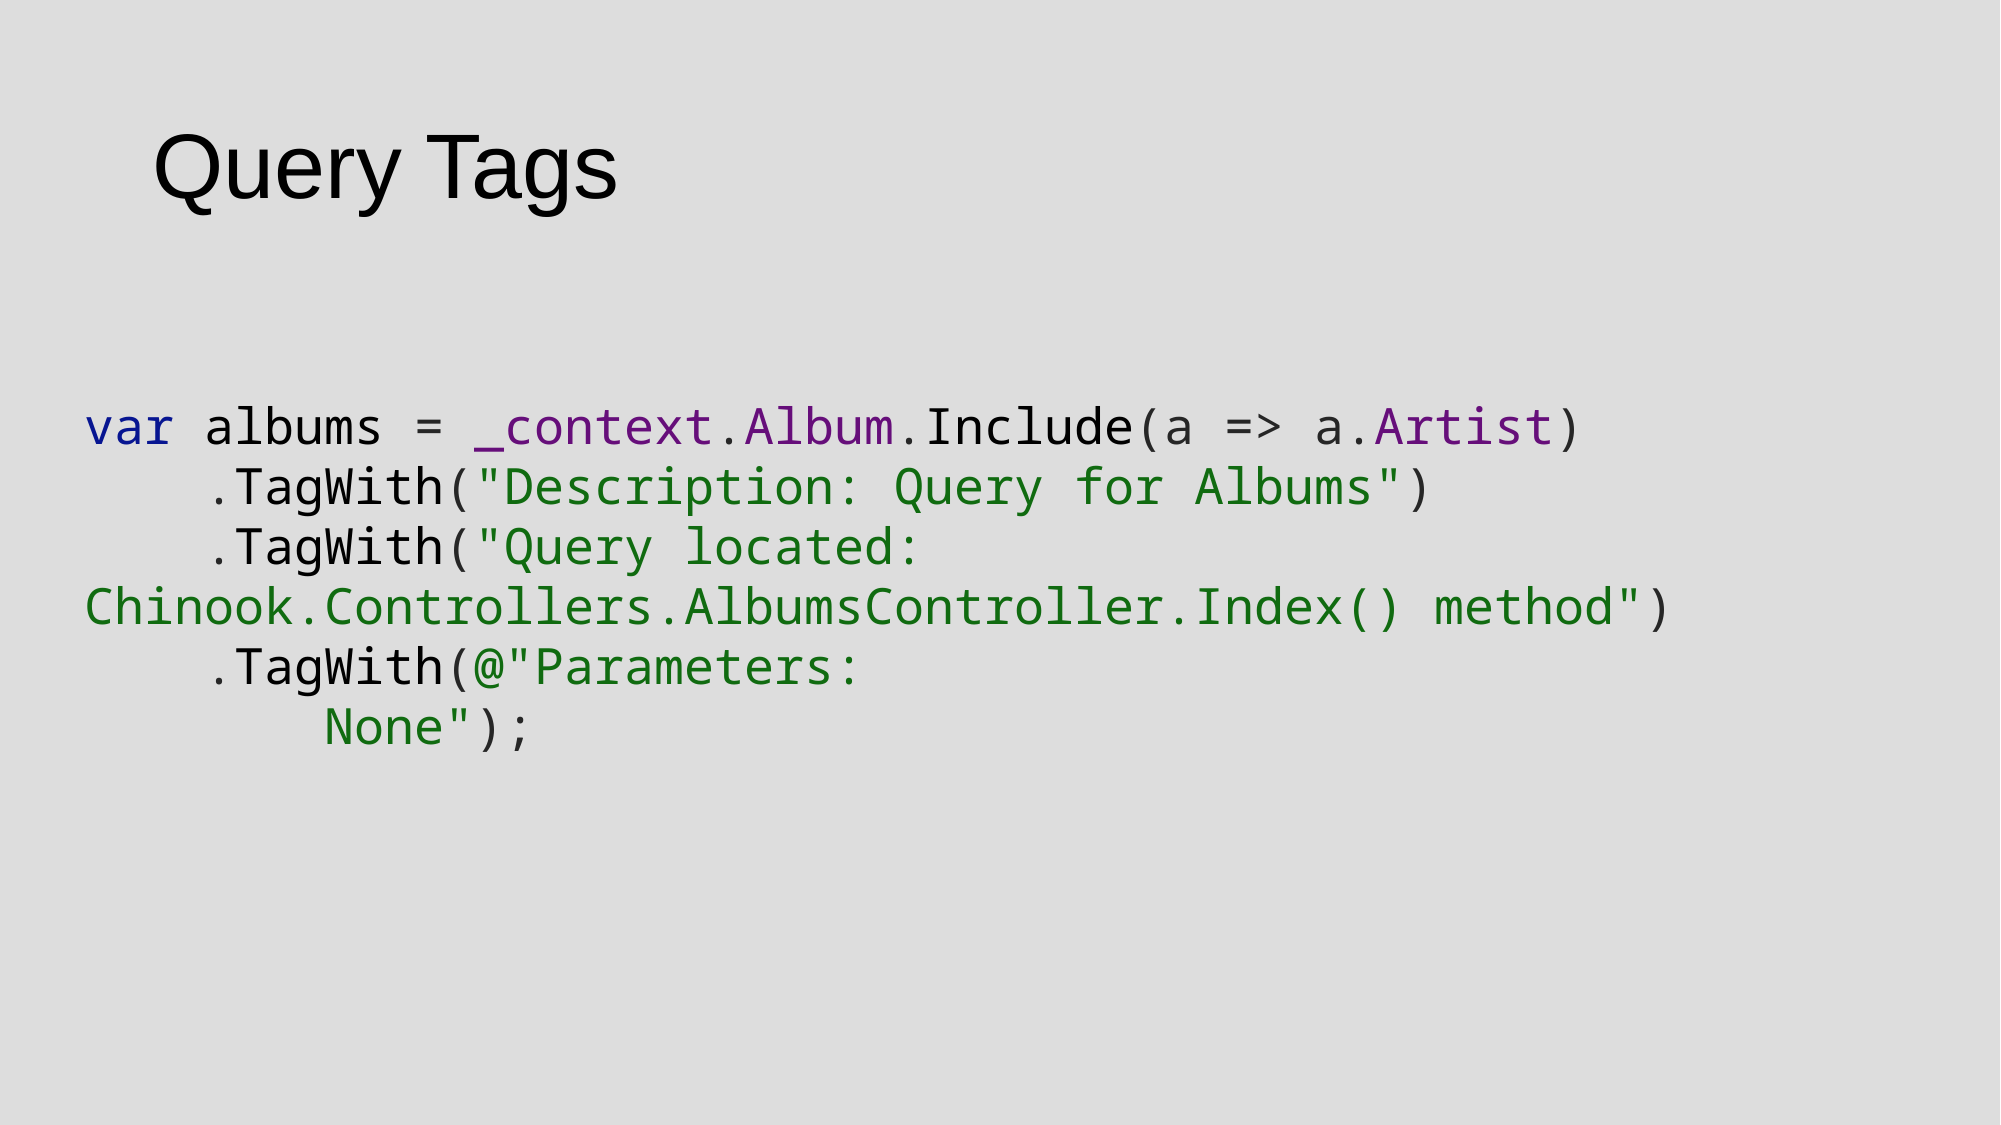

# Query Tags
var albums = _context.Album.Include(a => a.Artist)
    .TagWith("Description: Query for Albums")
    .TagWith("Query located: Chinook.Controllers.AlbumsController.Index() method")
    .TagWith(@"Parameters:
        None");